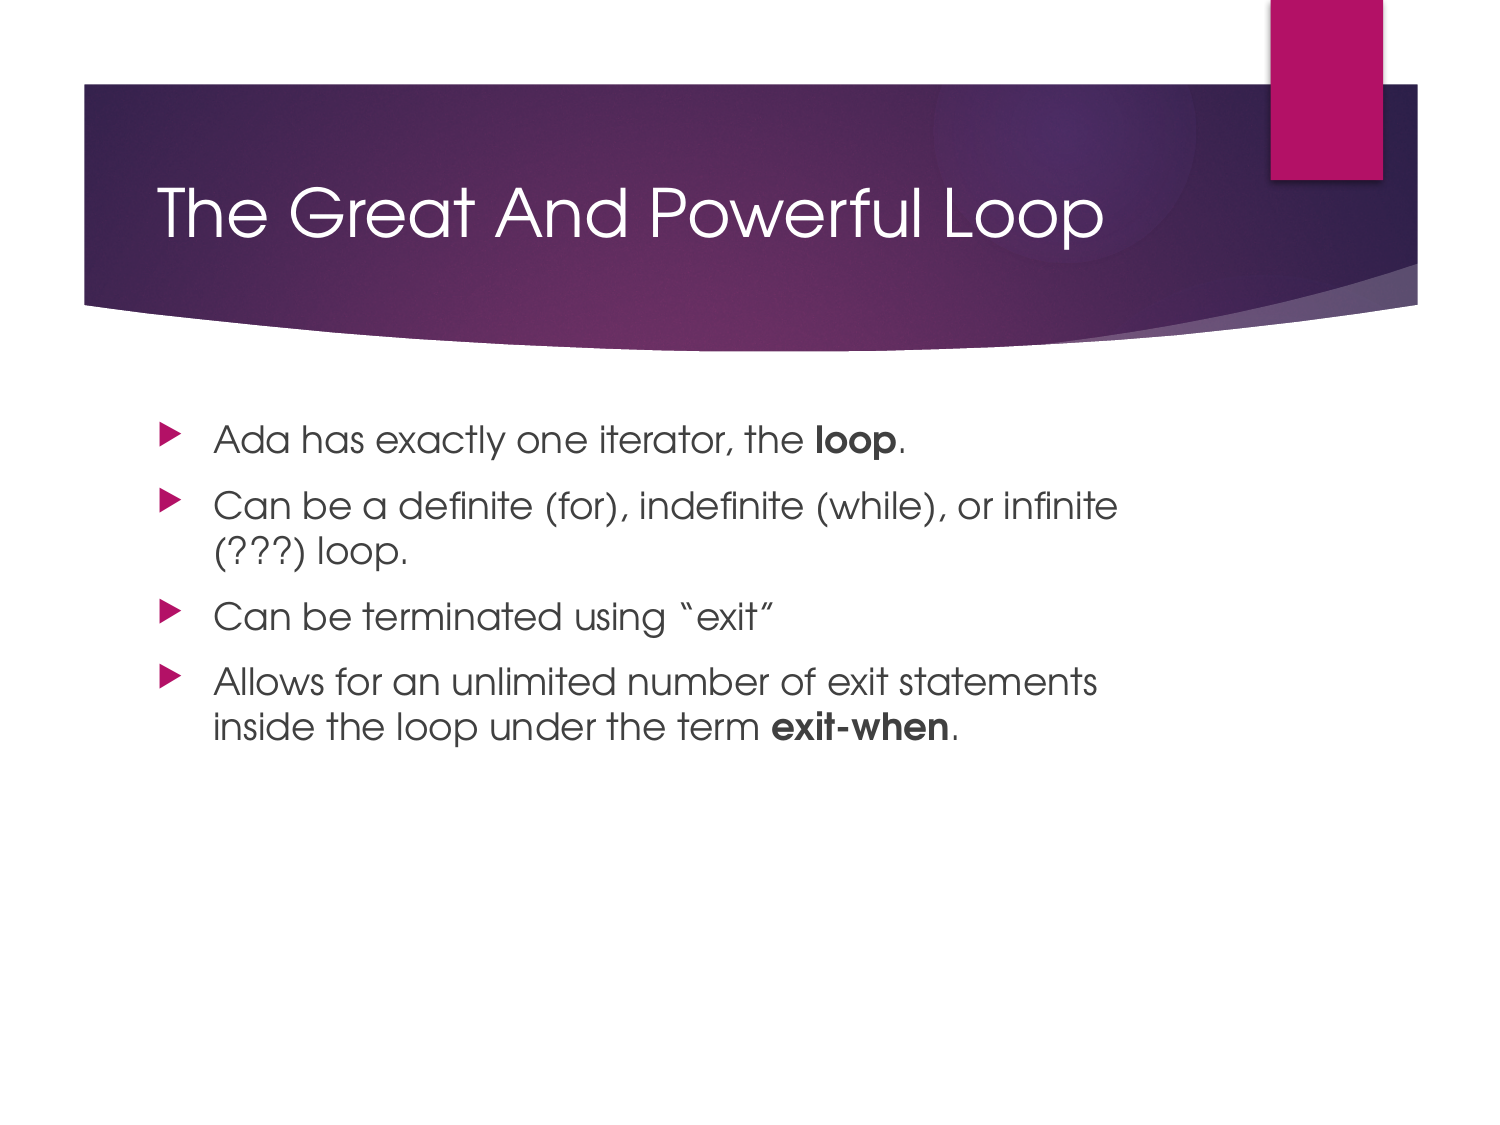

# The Great And Powerful Loop
Ada has exactly one iterator, the loop.
Can be a definite (for), indefinite (while), or infinite (???) loop.
Can be terminated using “exit”
Allows for an unlimited number of exit statements inside the loop under the term exit-when.